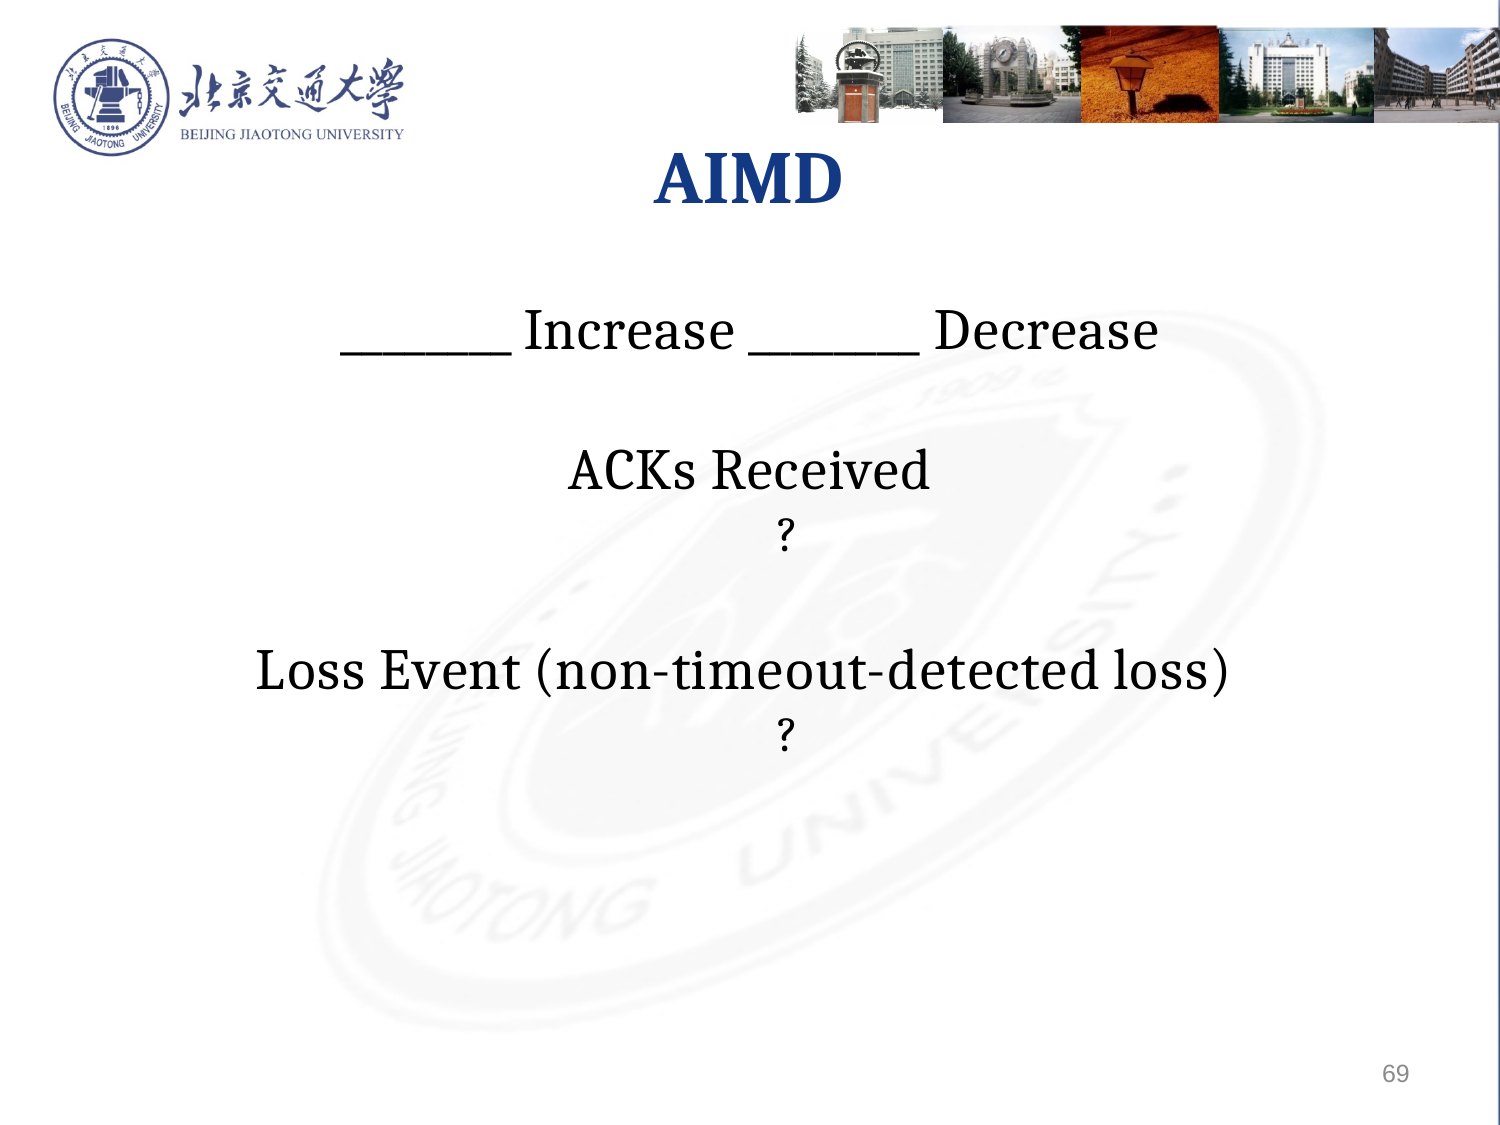

AIMD
________ Increase ________ Decrease

ACKs Received
?

Loss Event (non-timeout-detected loss)
?

69